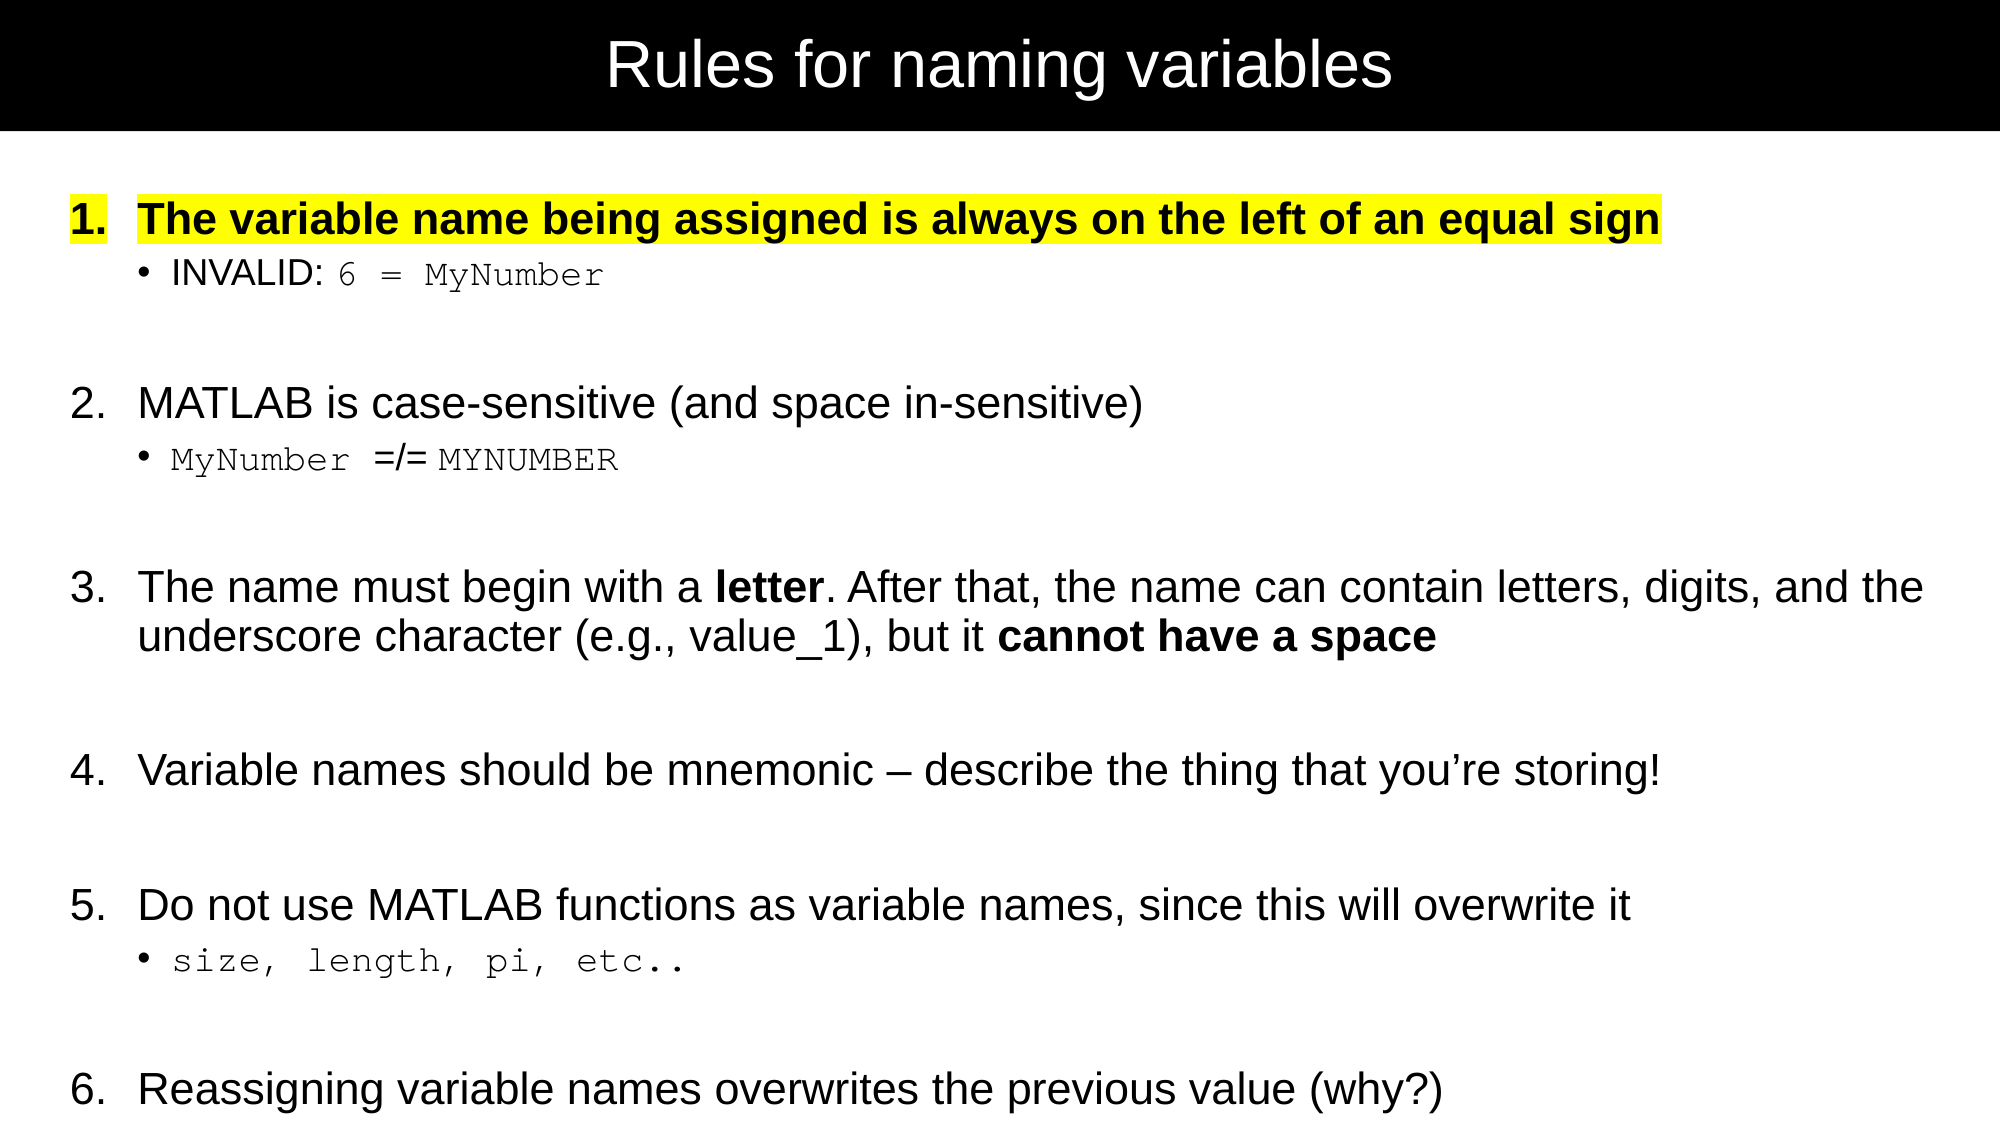

# Rules for naming variables
The variable name being assigned is always on the left of an equal sign
INVALID: 6 = MyNumber

MATLAB is case-sensitive (and space in-sensitive)
MyNumber =/= MYNUMBER

The name must begin with a letter. After that, the name can contain letters, digits, and the underscore character (e.g., value_1), but it cannot have a space

Variable names should be mnemonic – describe the thing that you’re storing!

Do not use MATLAB functions as variable names, since this will overwrite it
size, length, pi, etc..

Reassigning variable names overwrites the previous value (why?)